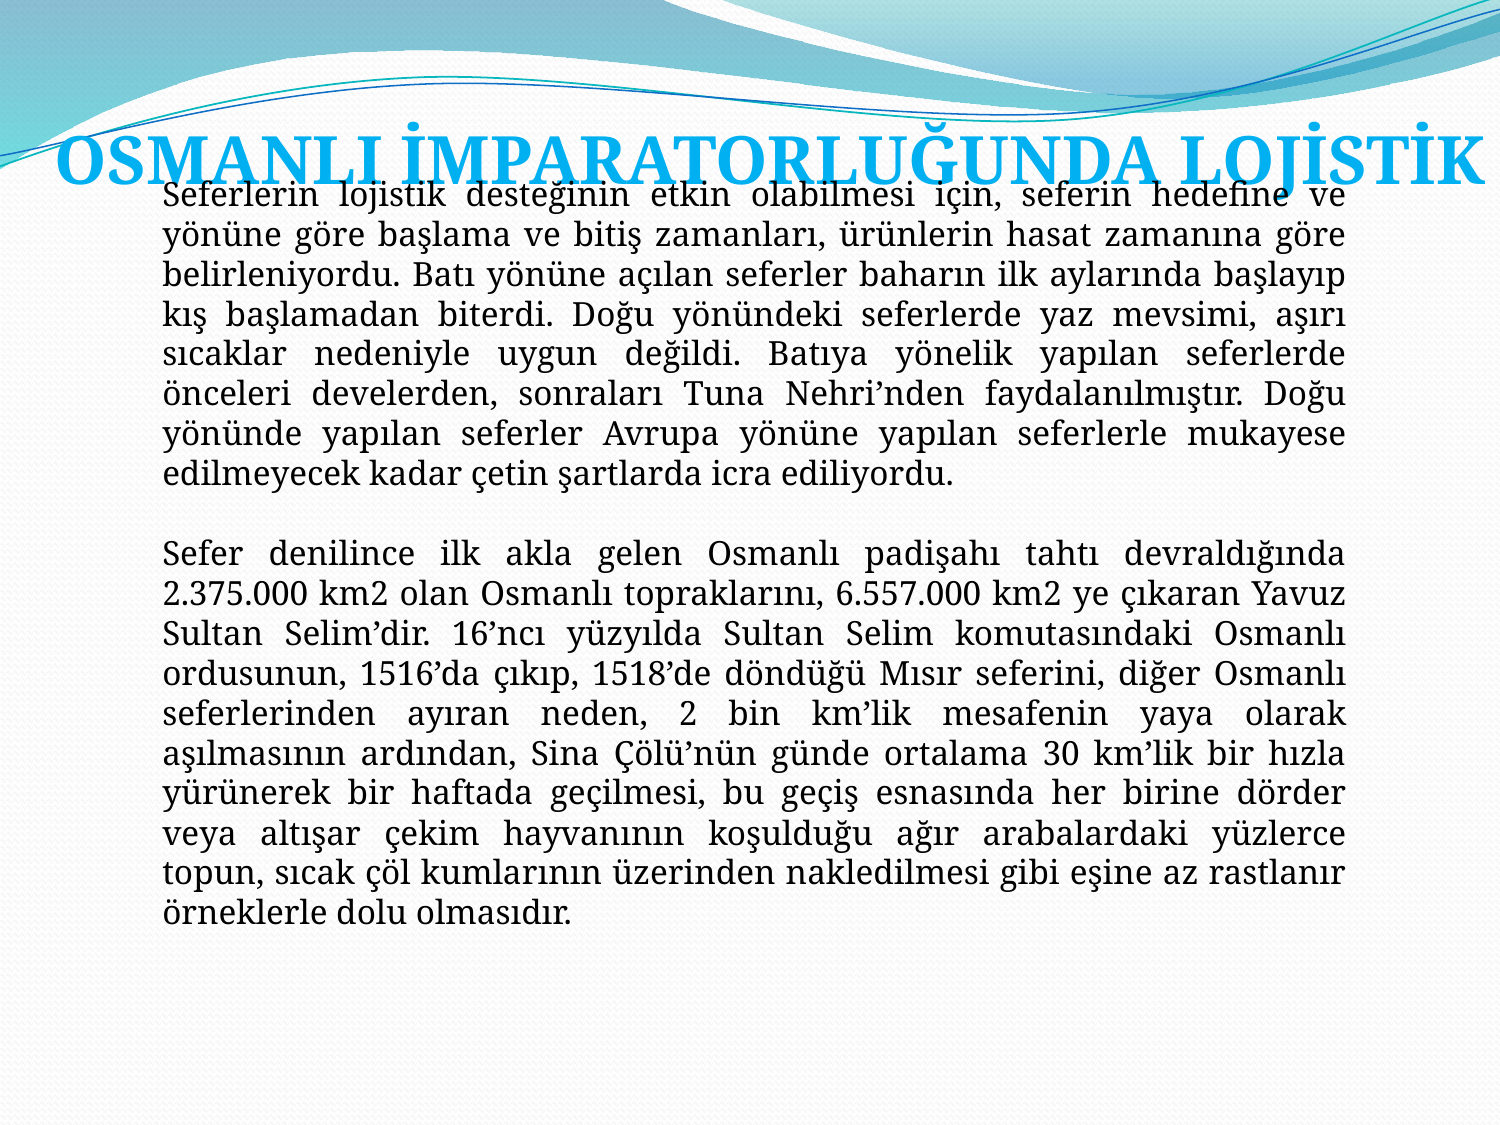

OSMANLI İMPARATORLUĞUNDA LOJİSTİK
Seferlerin lojistik desteğinin etkin olabilmesi için, seferin hedefine ve yönüne göre başlama ve bitiş zamanları, ürünlerin hasat zamanına göre belirleniyordu. Batı yönüne açılan seferler baharın ilk aylarında başlayıp kış başlamadan biterdi. Doğu yönündeki seferlerde yaz mevsimi, aşırı sıcaklar nedeniyle uygun değildi. Batıya yönelik yapılan seferlerde önceleri develerden, sonraları Tuna Nehri’nden faydalanılmıştır. Doğu yönünde yapılan seferler Avrupa yönüne yapılan seferlerle mukayese edilmeyecek kadar çetin şartlarda icra ediliyordu.

Sefer denilince ilk akla gelen Osmanlı padişahı tahtı devraldığında 2.375.000 km2 olan Osmanlı topraklarını, 6.557.000 km2 ye çıkaran Yavuz Sultan Selim’dir. 16’ncı yüzyılda Sultan Selim komutasındaki Osmanlı ordusunun, 1516’da çıkıp, 1518’de döndüğü Mısır seferini, diğer Osmanlı seferlerinden ayıran neden, 2 bin km’lik mesafenin yaya olarak aşılmasının ardından, Sina Çölü’nün günde ortalama 30 km’lik bir hızla yürünerek bir haftada geçilmesi, bu geçiş esnasında her birine dörder veya altışar çekim hayvanının koşulduğu ağır arabalardaki yüzlerce topun, sıcak çöl kumlarının üzerinden nakledilmesi gibi eşine az rastlanır örneklerle dolu olmasıdır.